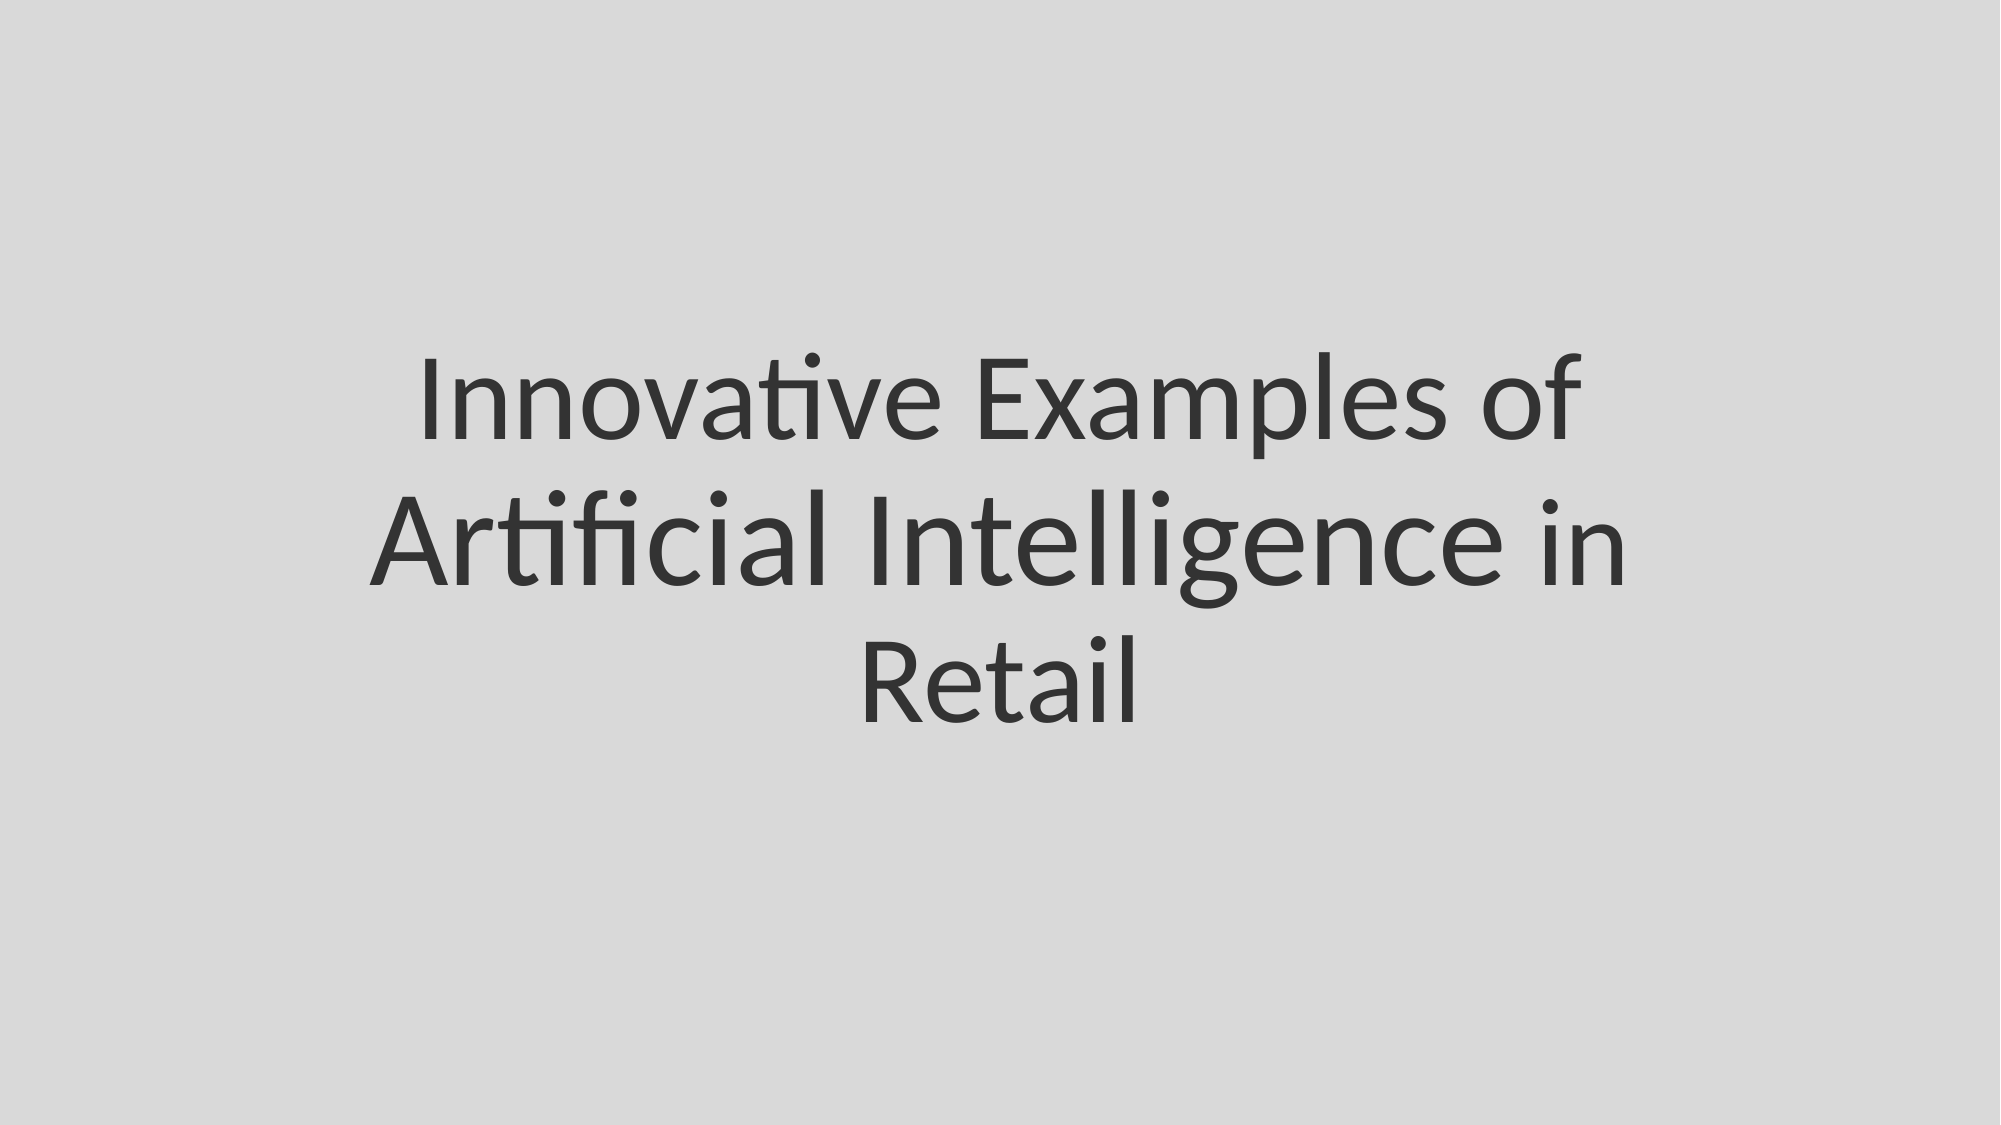

# Innovative Examples of Artificial Intelligence in Retail